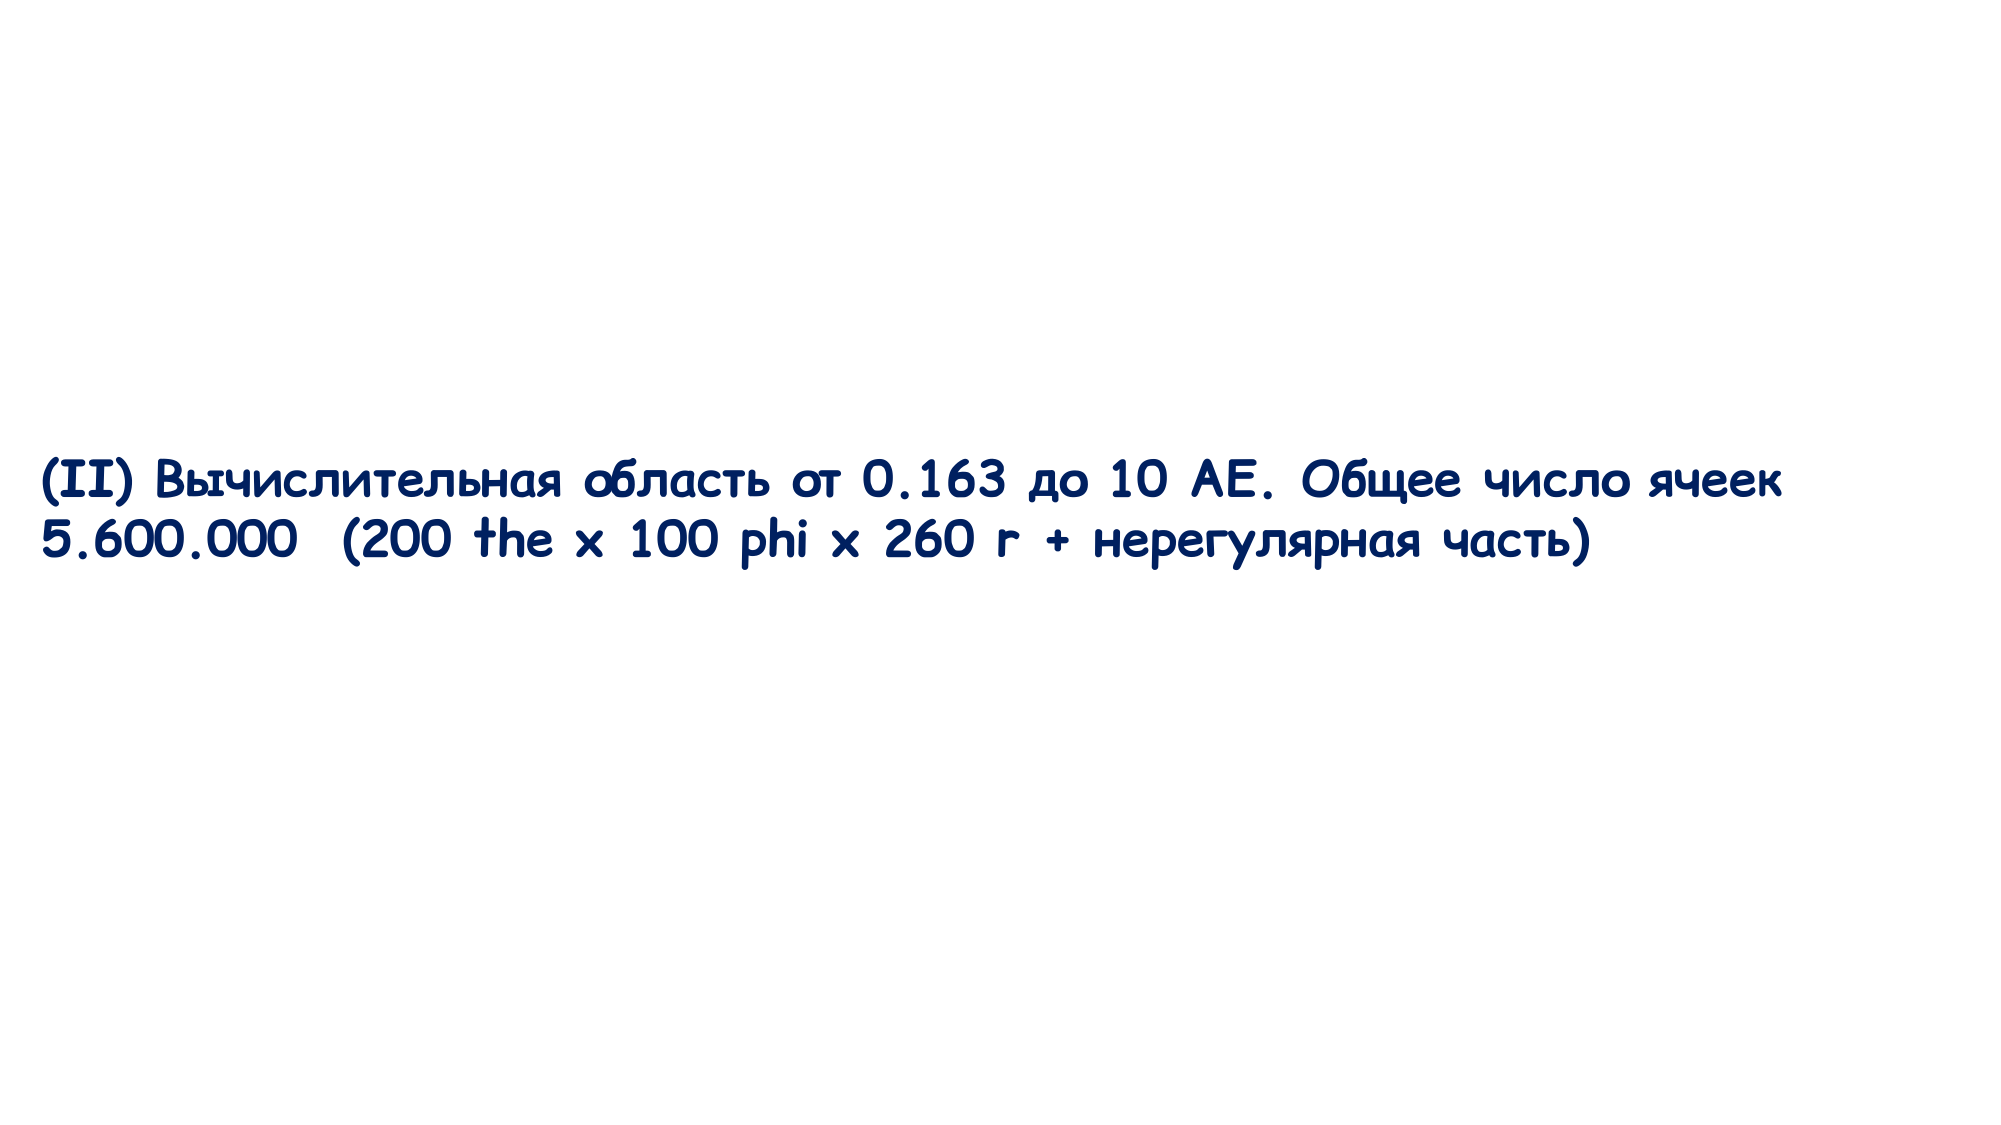

(II) Вычислительная область от 0.163 до 10 АЕ. Общее число ячеек 5.600.000  (200 the x 100 phi x 260 r + нерегулярная часть)